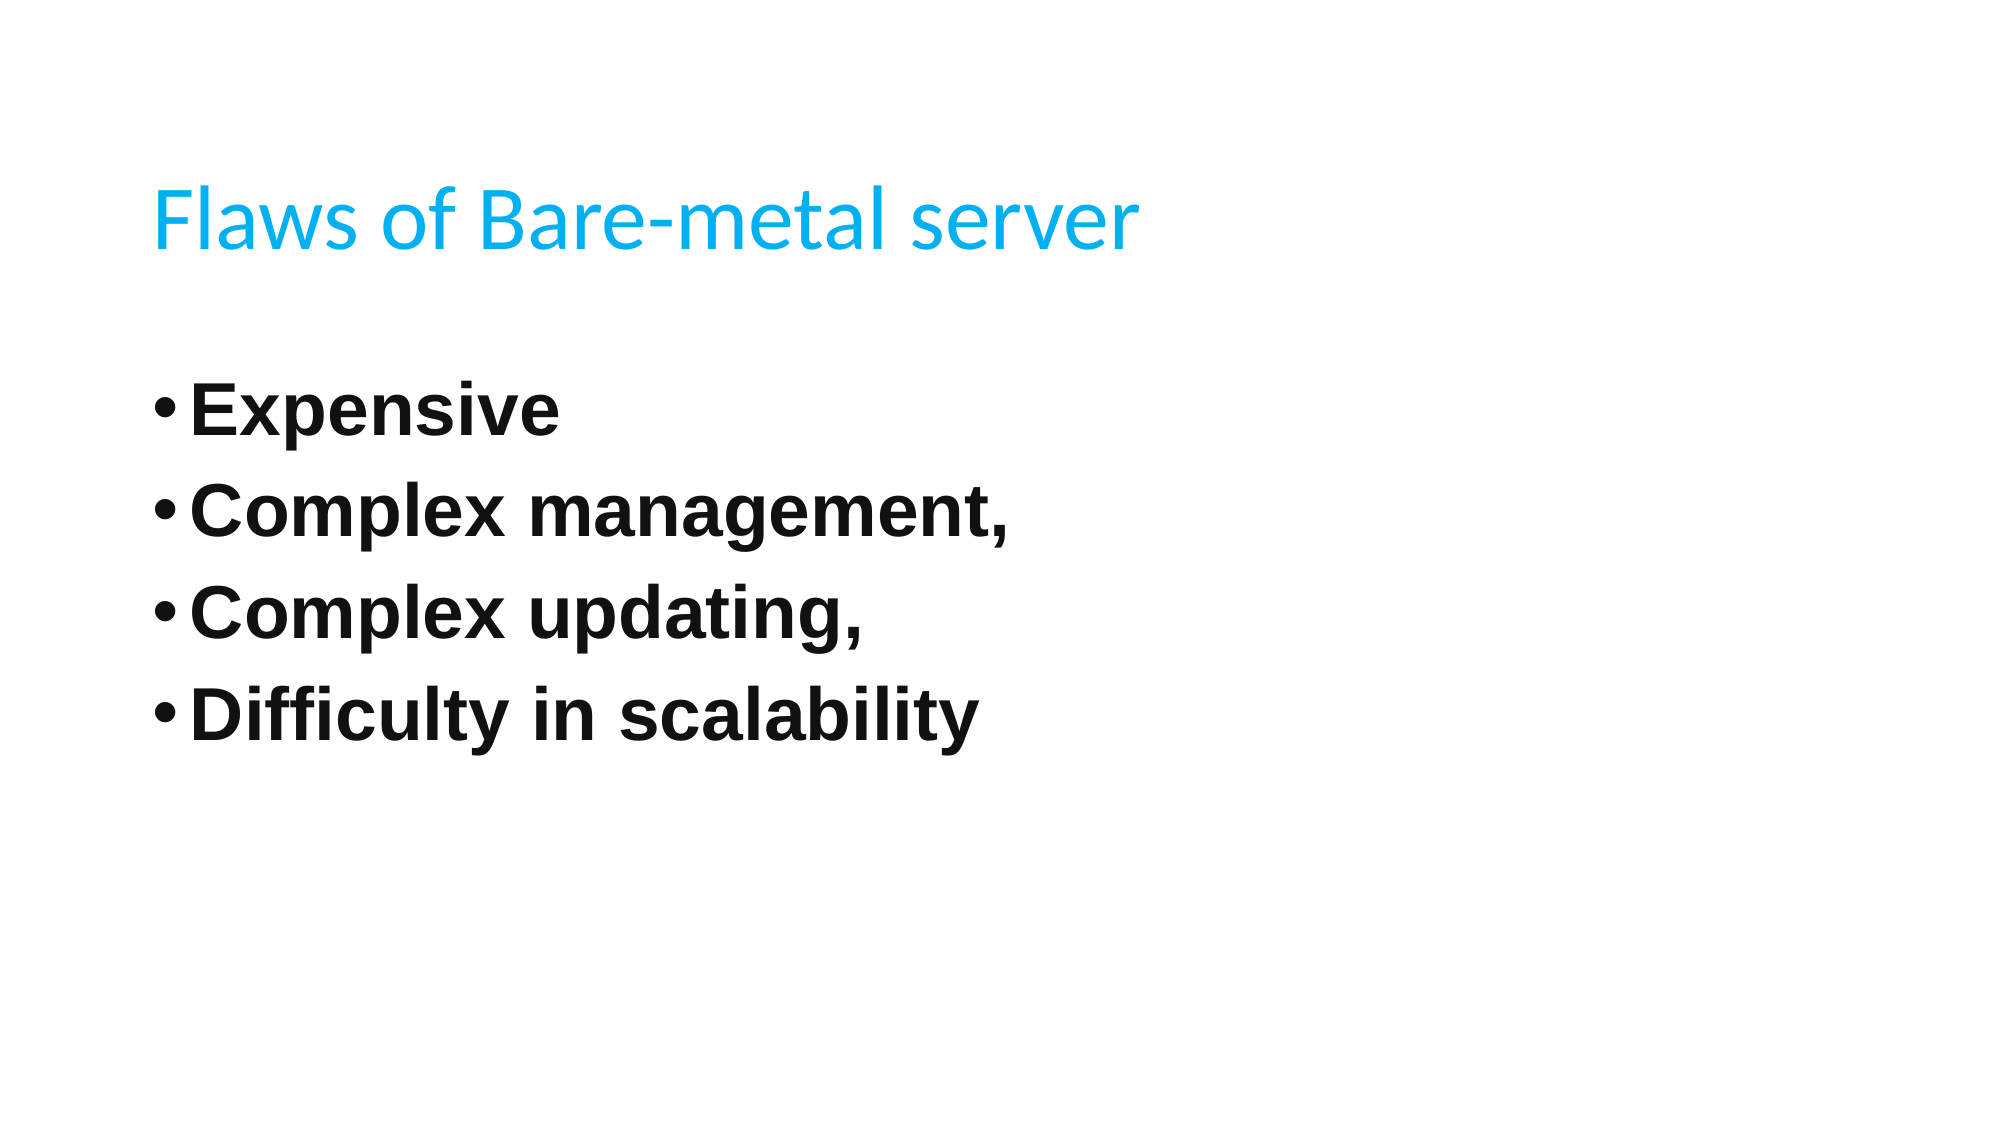

# Flaws of Bare-metal server
Expensive
Complex management,
Complex updating,
Difficulty in scalability